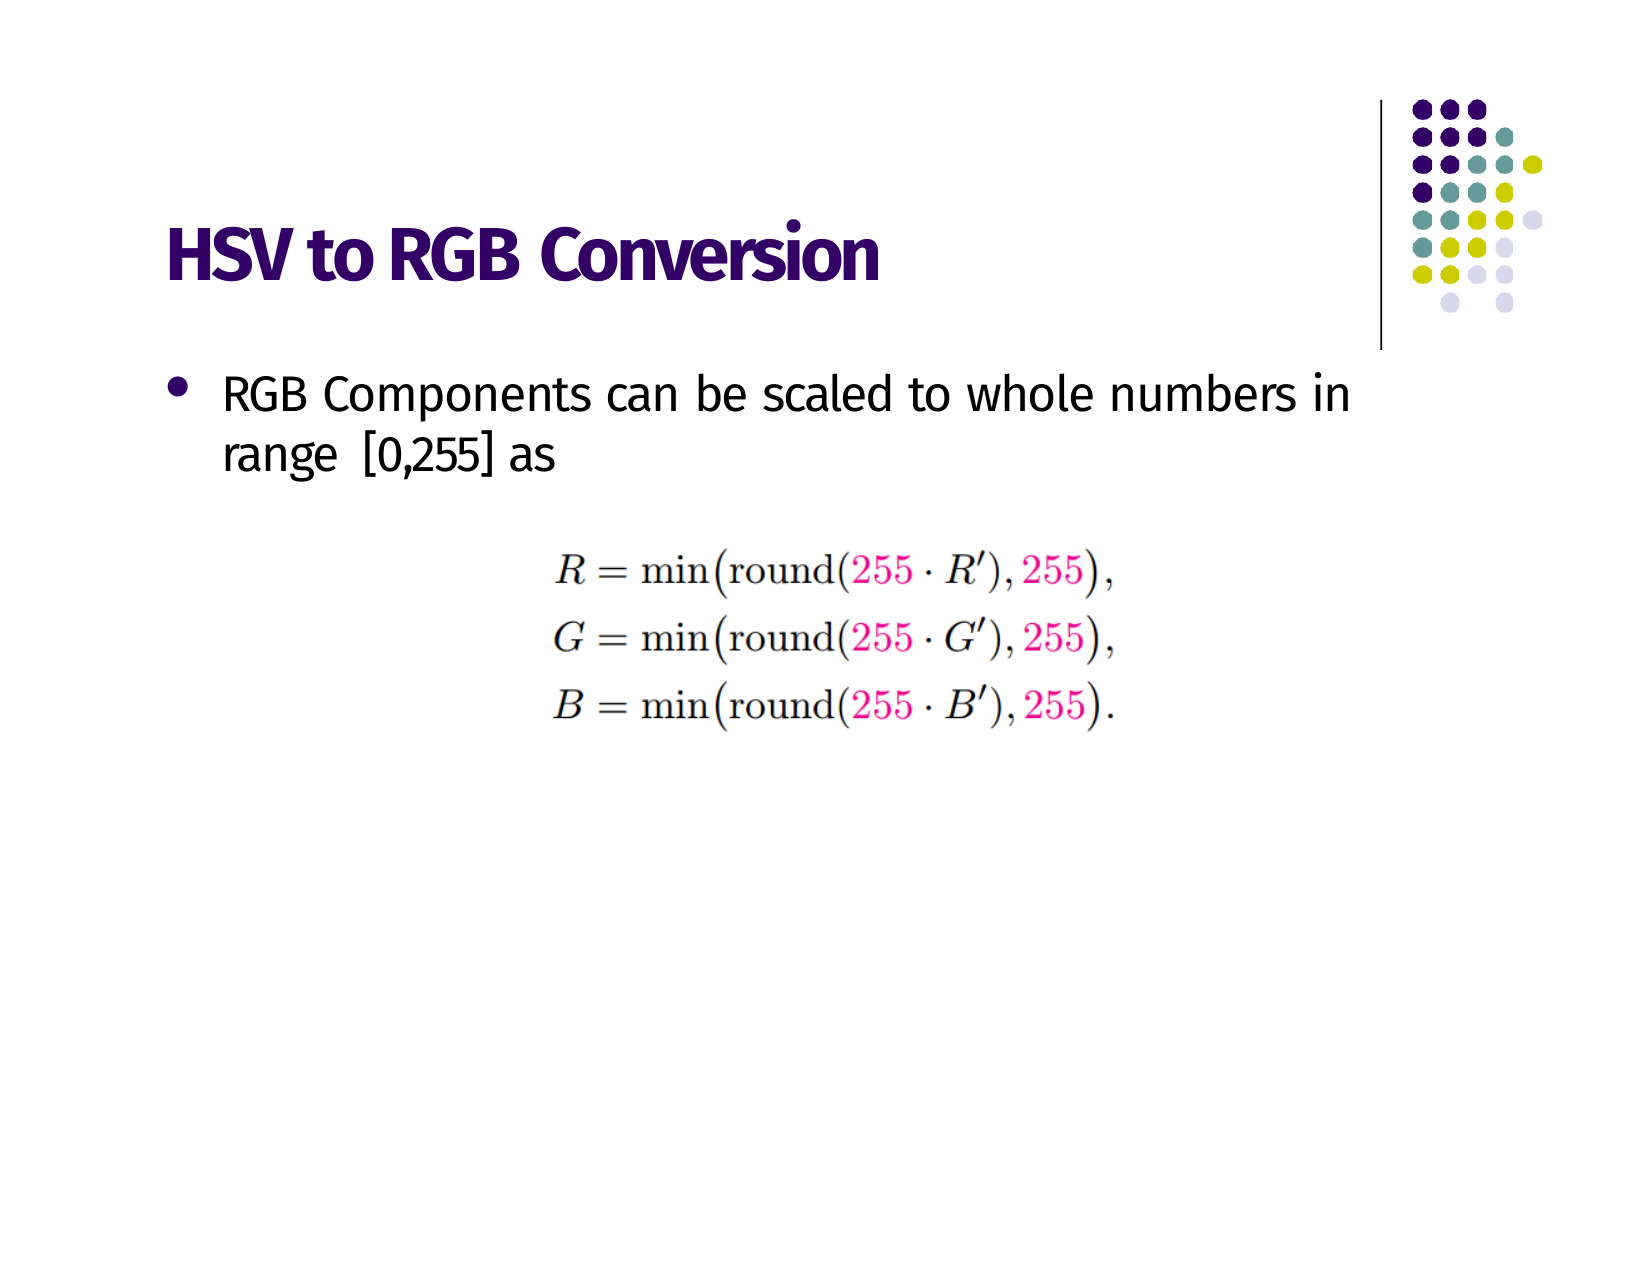

# HSV to RGB Conversion
RGB Components can be scaled to whole numbers in range  [0,255] as